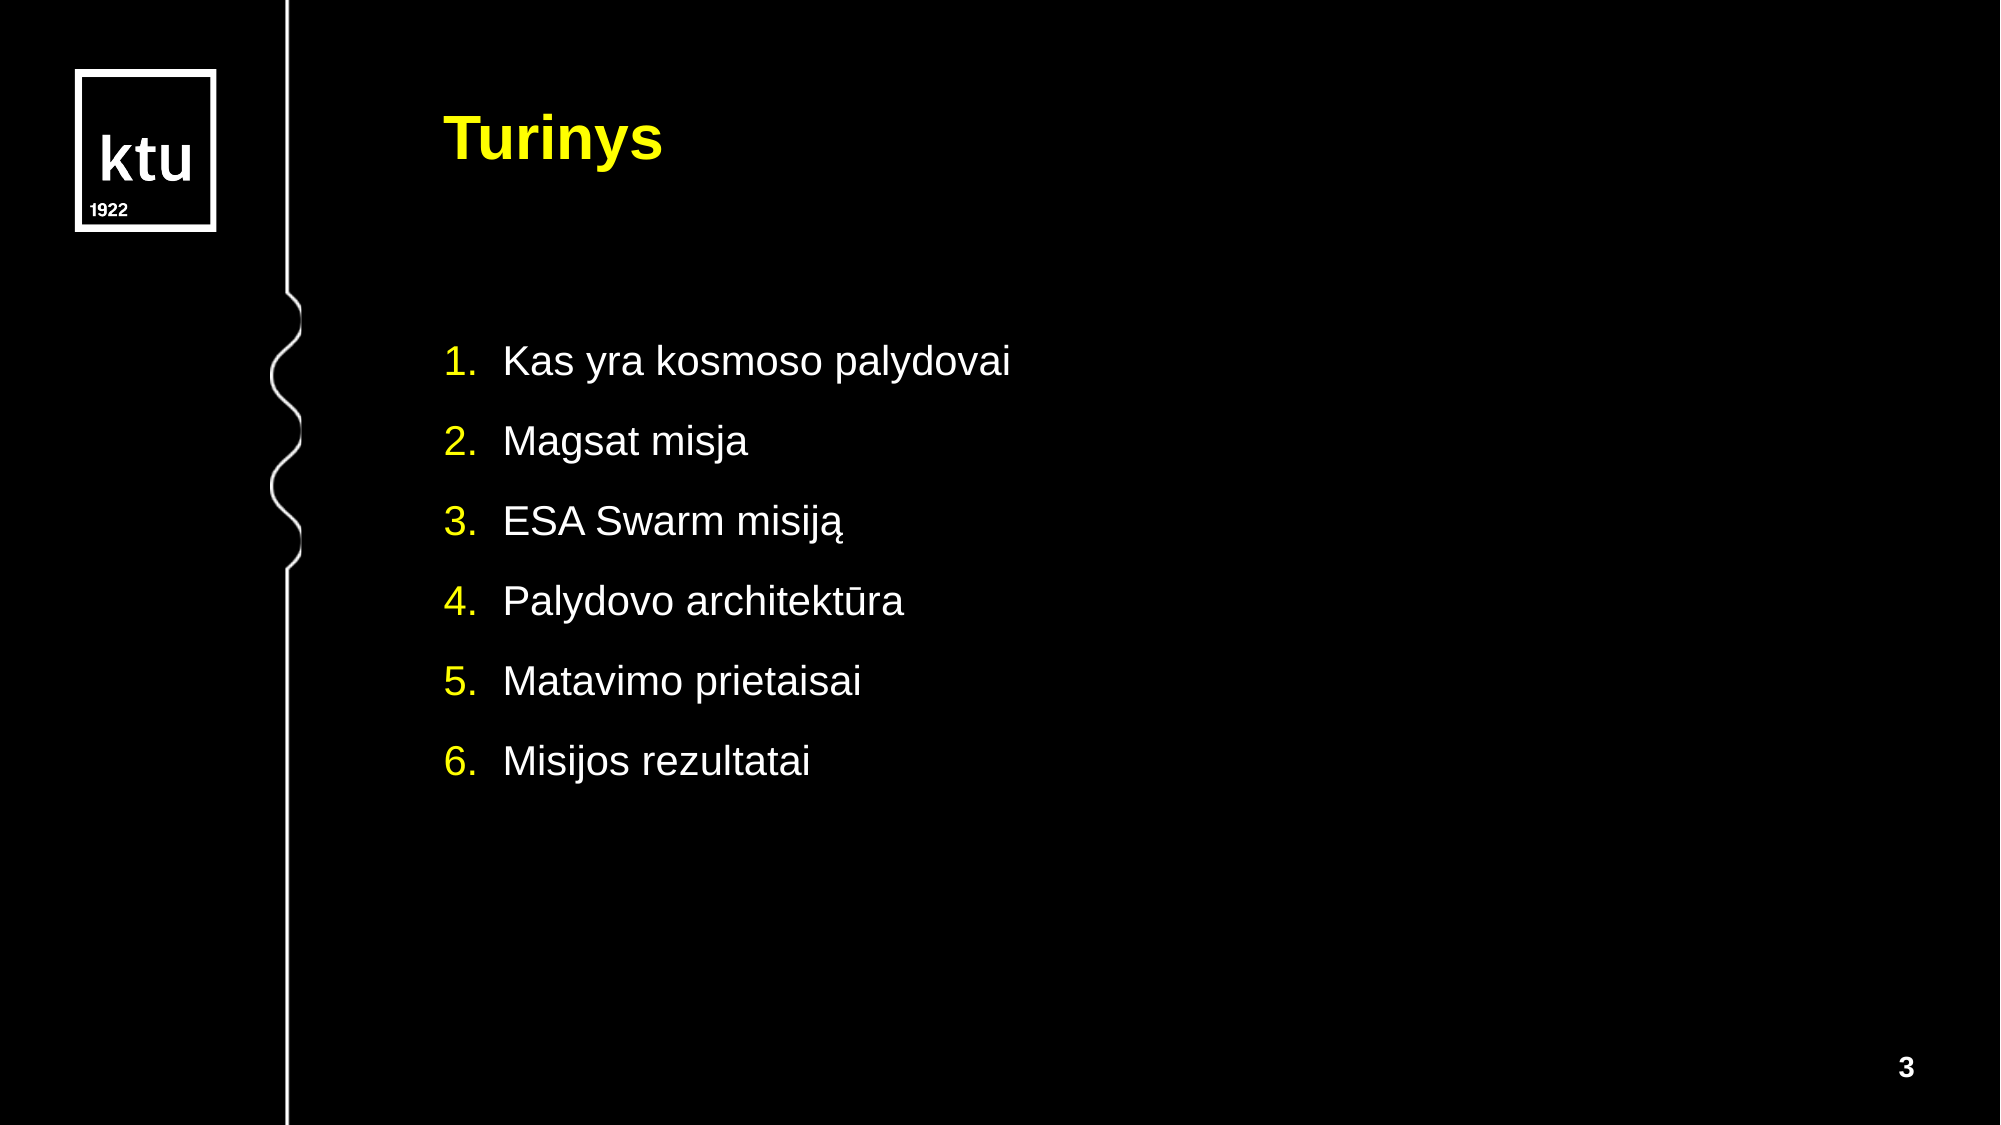

Turinys
Kas yra kosmoso palydovai
Magsat misja
ESA Swarm misiją
Palydovo architektūra
Matavimo prietaisai
Misijos rezultatai